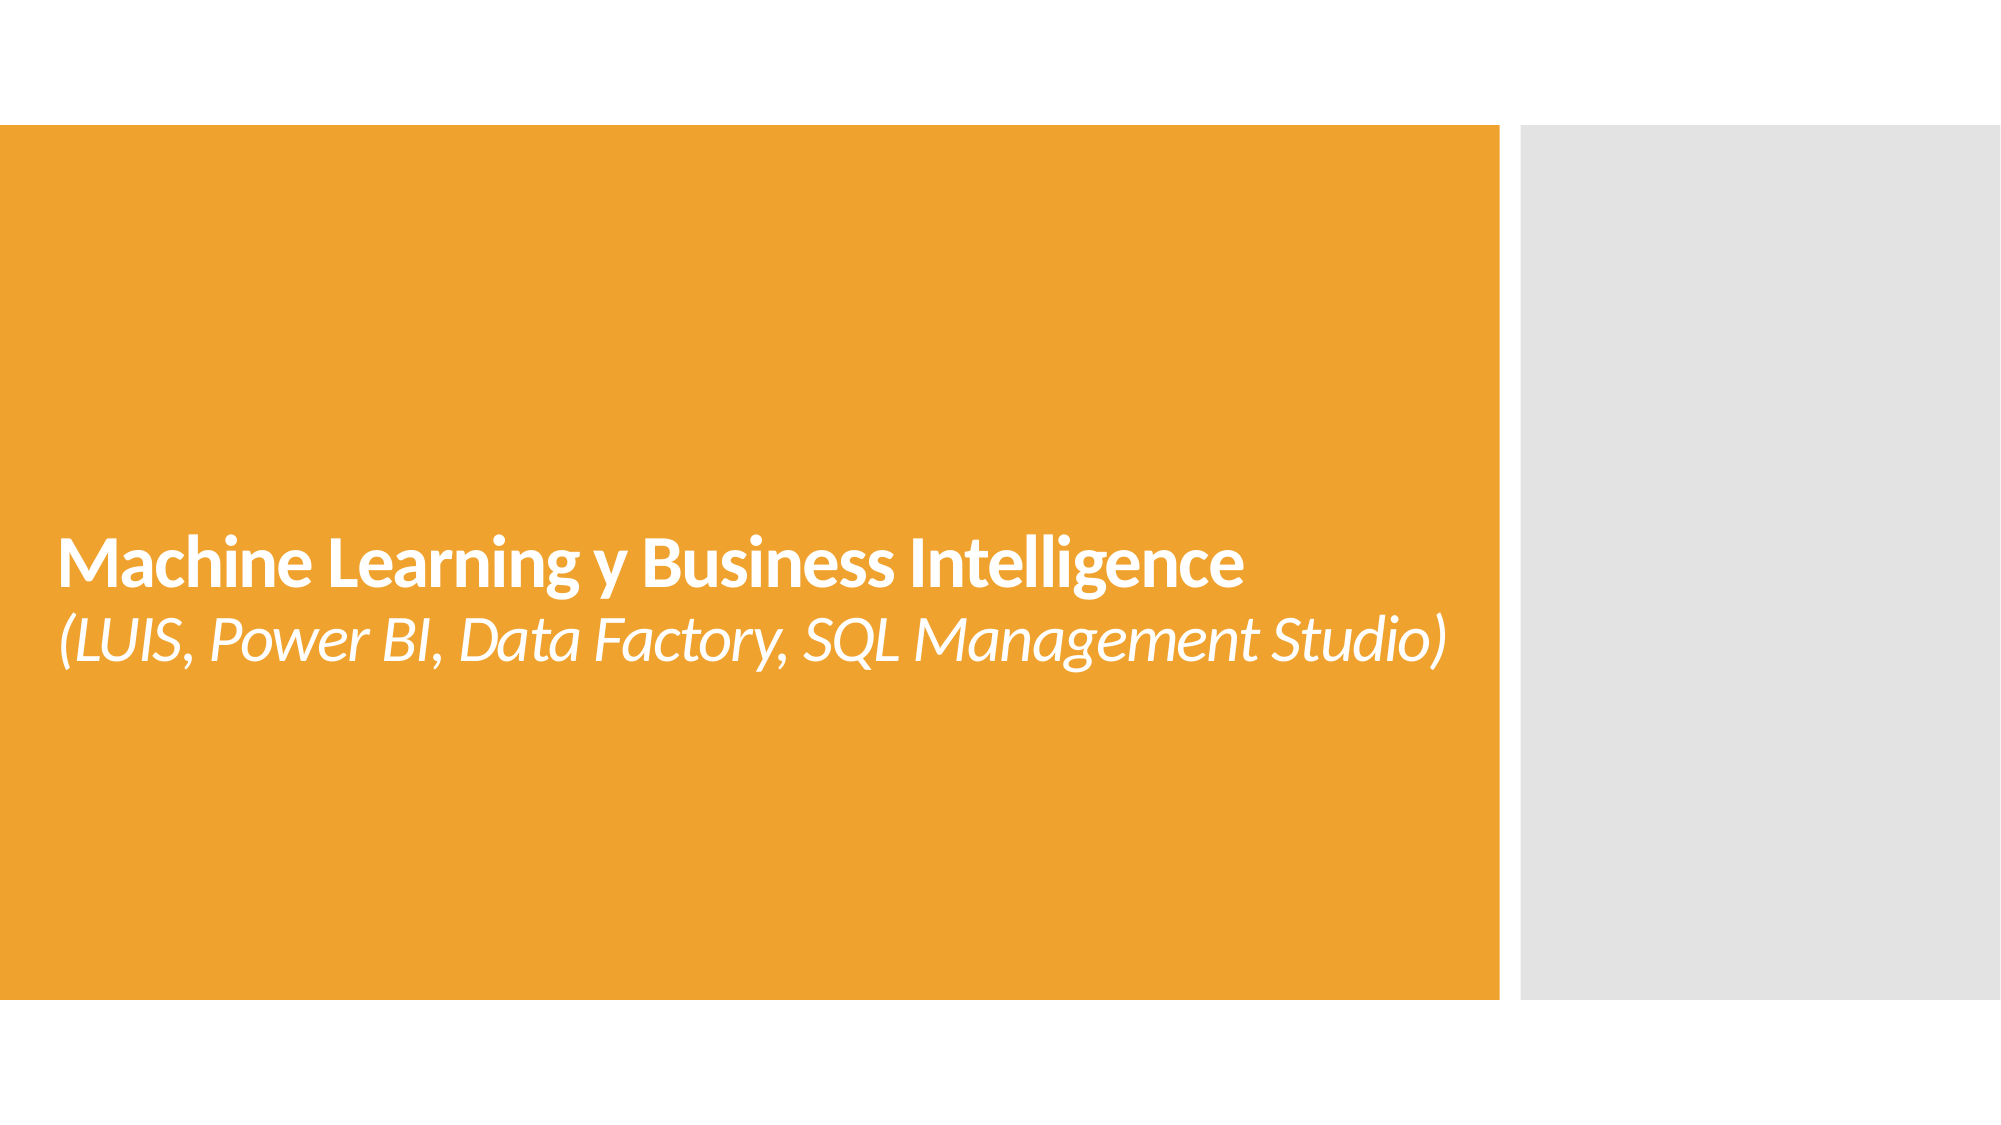

# Machine Learning y Business Intelligence (LUIS, Power BI, Data Factory, SQL Management Studio)